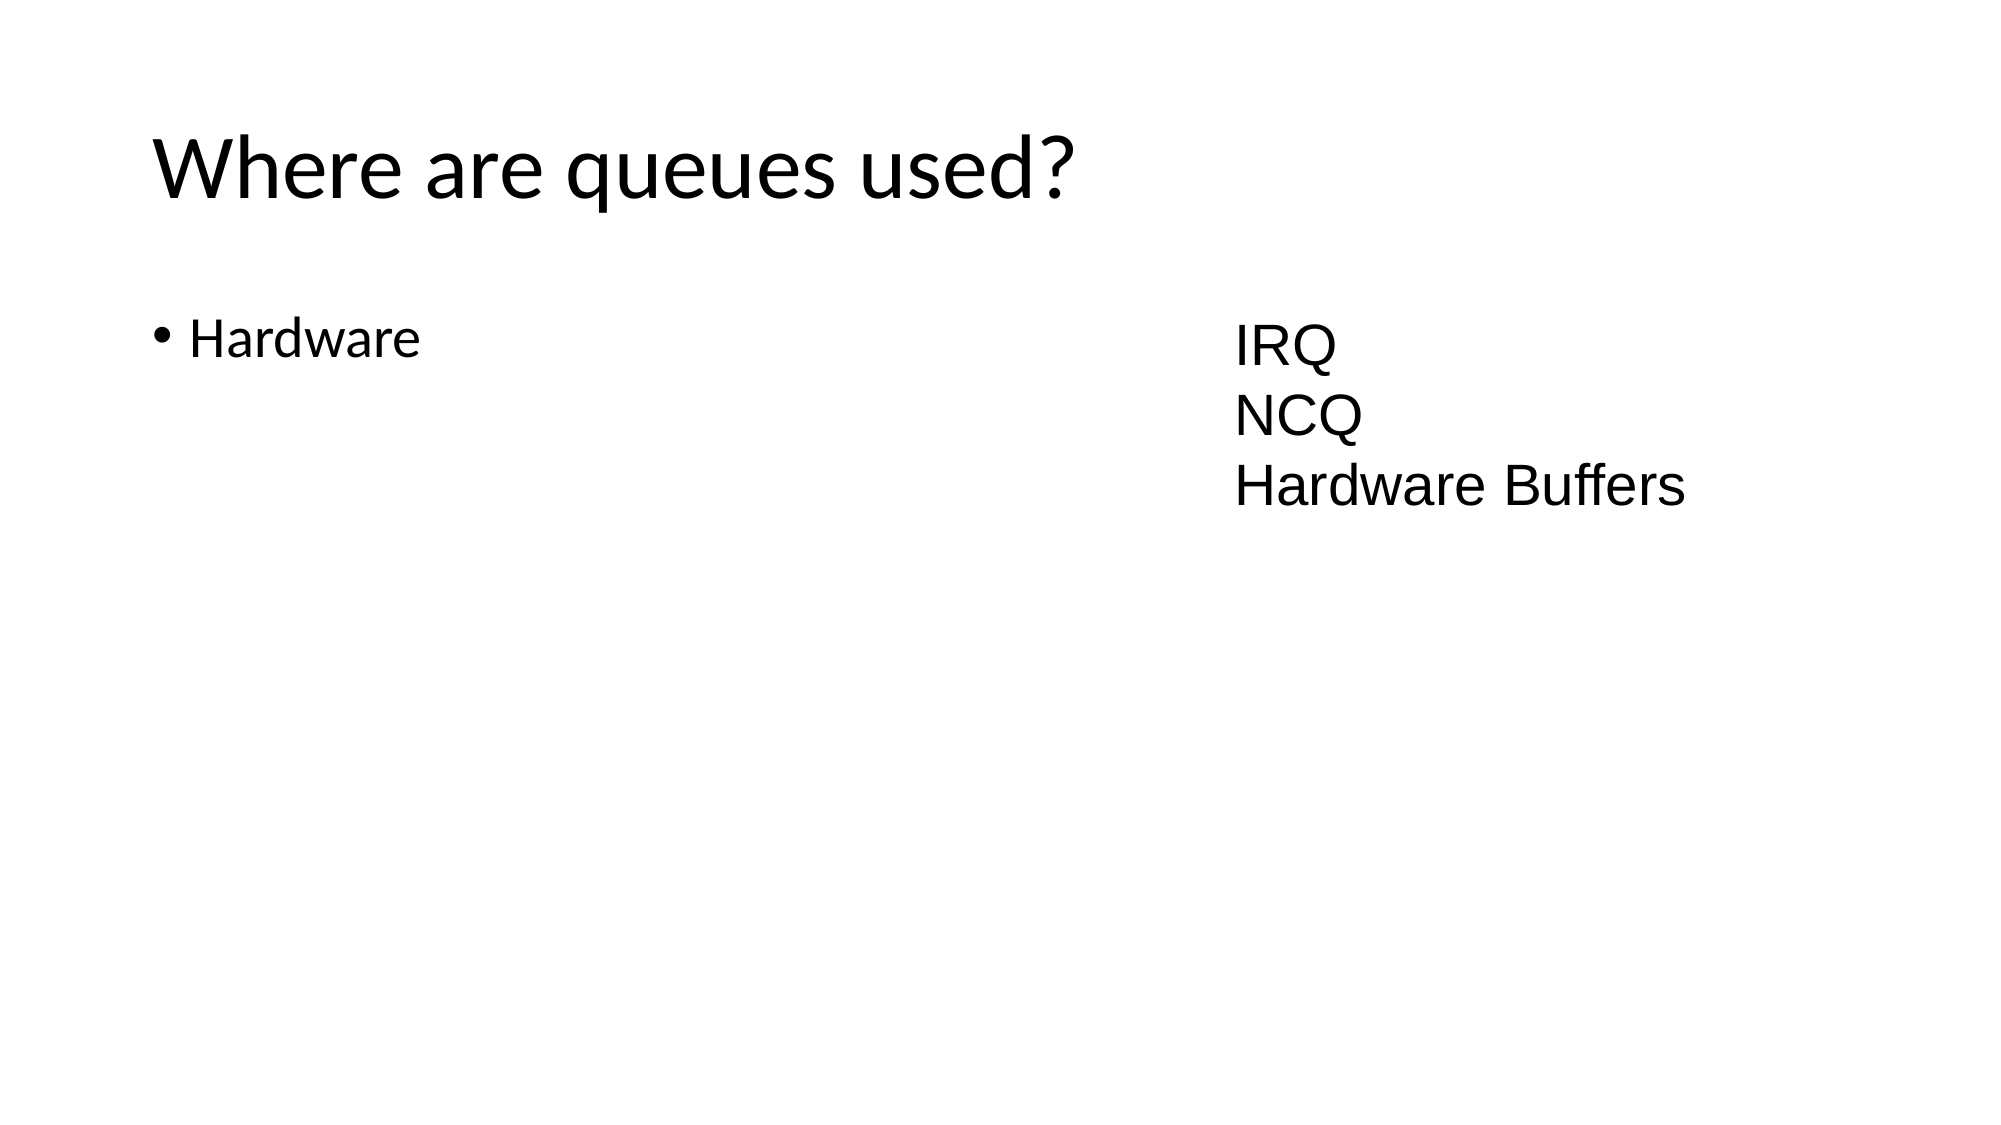

# Where are queues used?
Hardware
IRQ
NCQ
Hardware Buffers